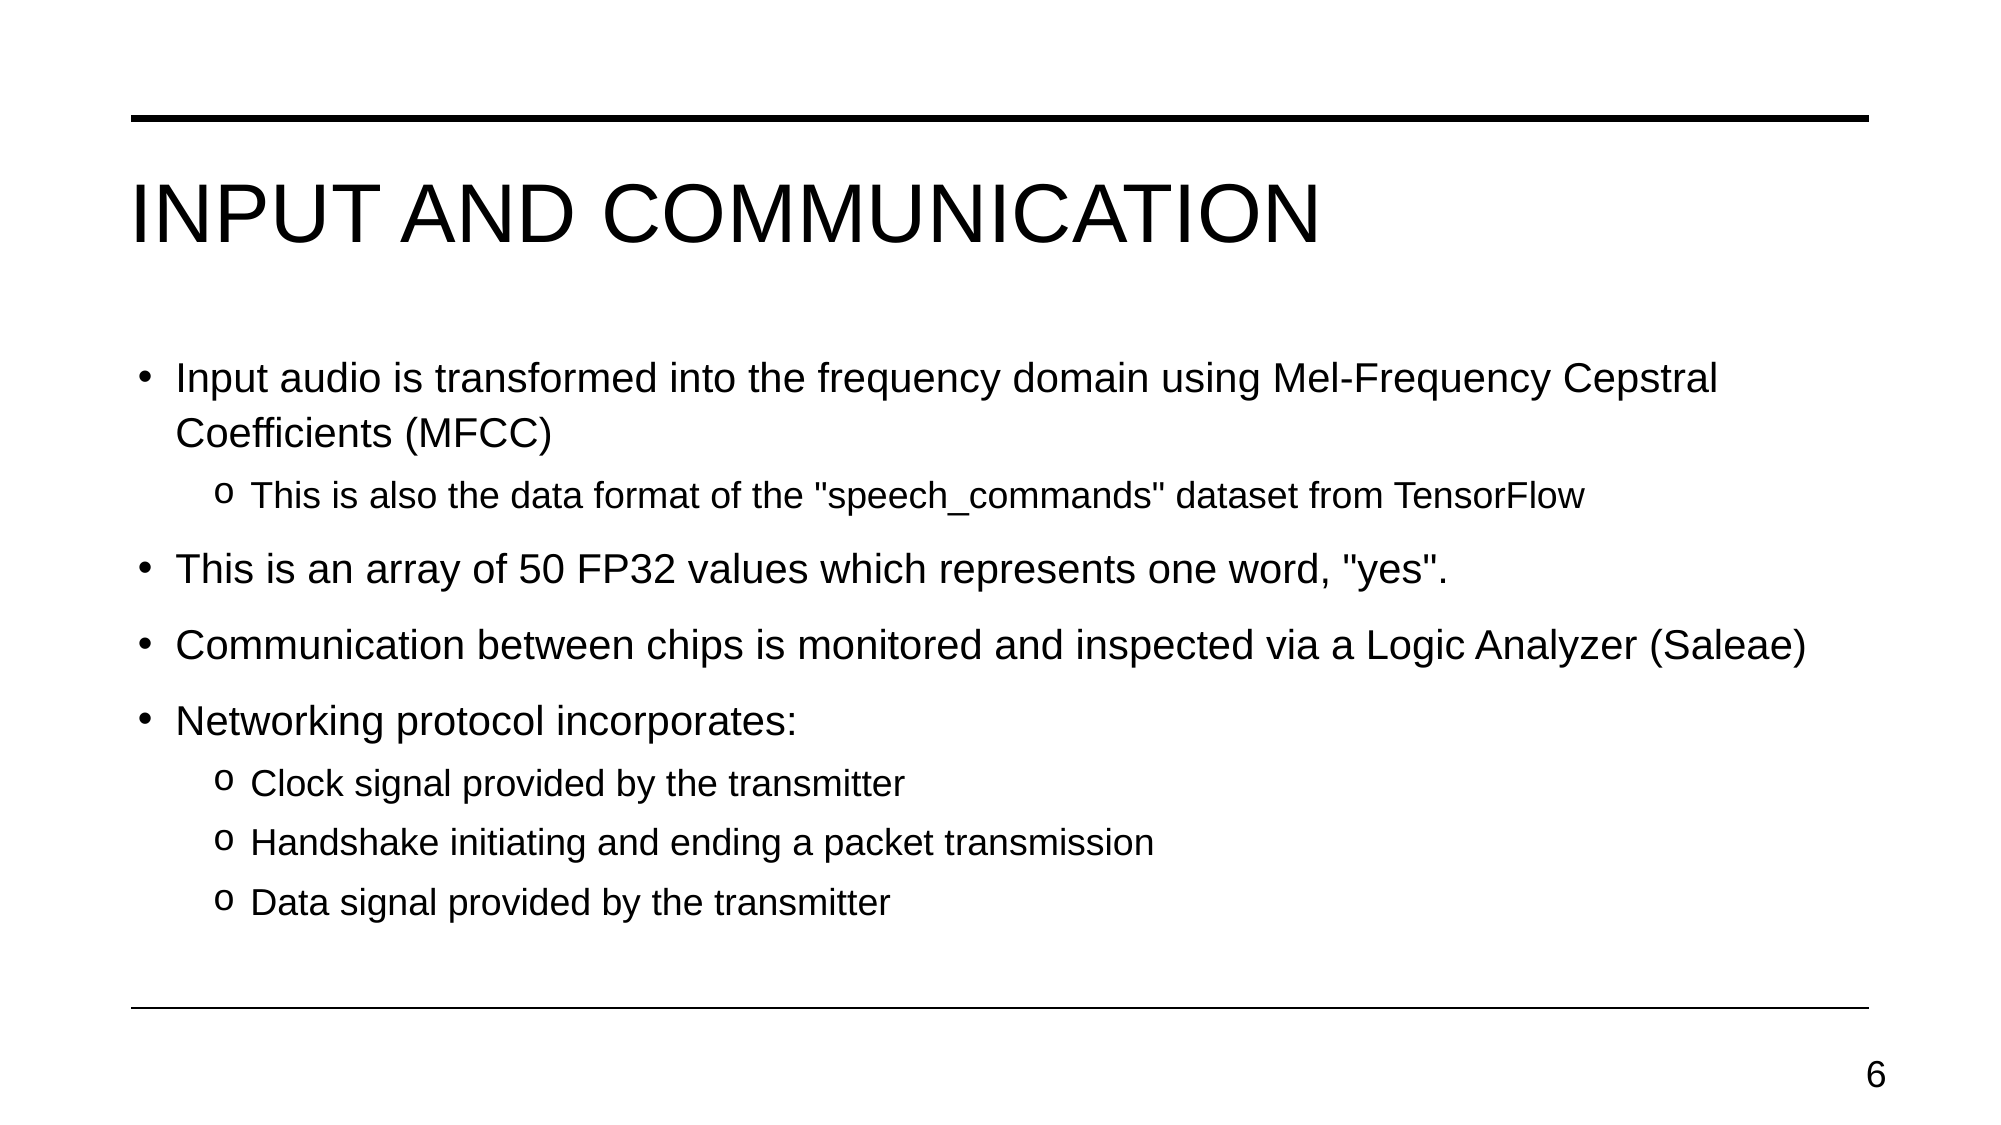

# Input and Communication
Input audio is transformed into the frequency domain using Mel-Frequency Cepstral Coefficients (MFCC)
This is also the data format of the "speech_commands" dataset from TensorFlow
This is an array of 50 FP32 values which represents one word, "yes".
Communication between chips is monitored and inspected via a Logic Analyzer (Saleae)
Networking protocol incorporates:
Clock signal provided by the transmitter
Handshake initiating and ending a packet transmission
Data signal provided by the transmitter
6